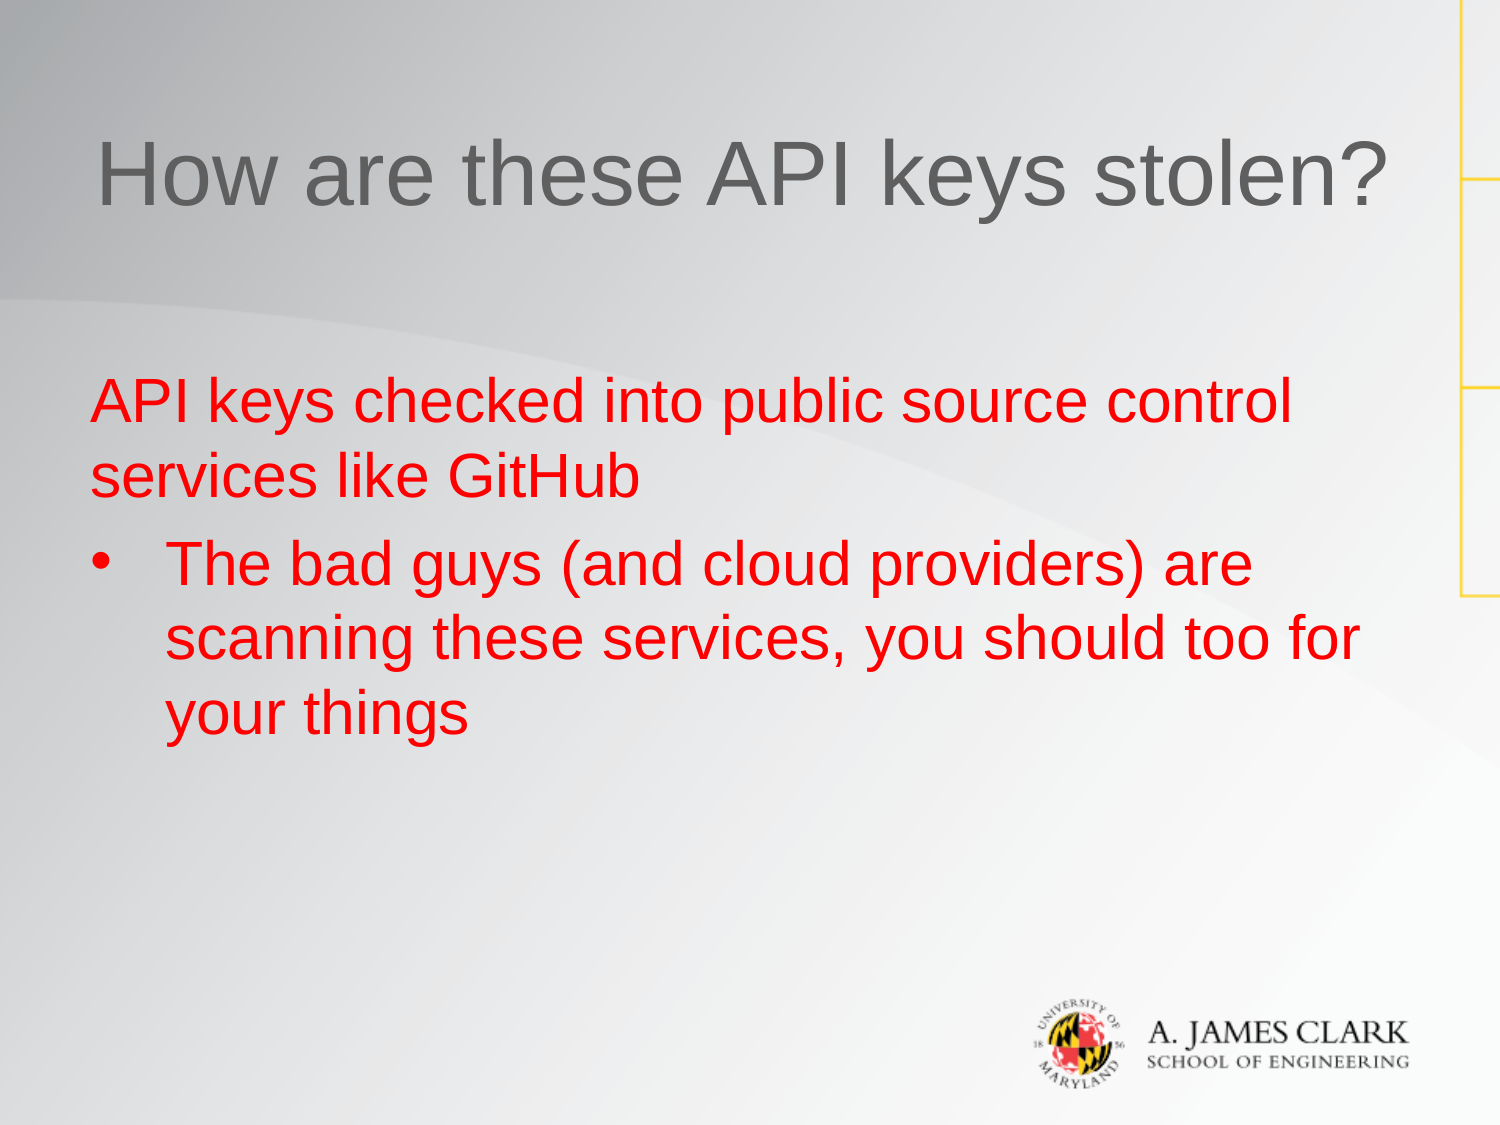

# How are these API keys stolen?
API keys checked into public source control services like GitHub
The bad guys (and cloud providers) are scanning these services, you should too for your things